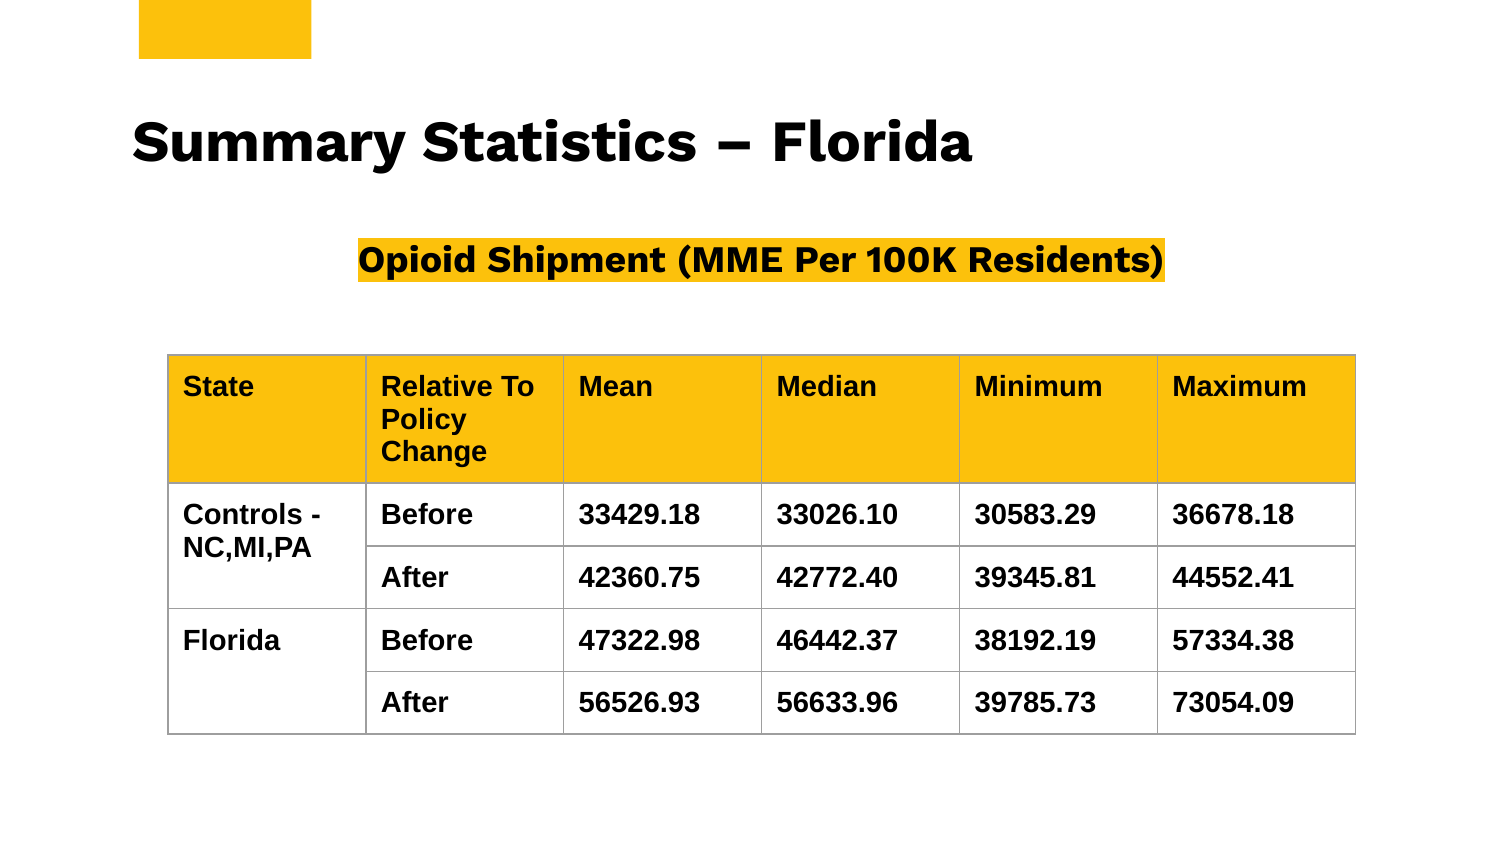

# Summary Statistics – Florida
Opioid Shipment (MME Per 100K Residents)
| State | Relative To Policy Change | Mean | Median | Minimum | Maximum |
| --- | --- | --- | --- | --- | --- |
| Controls - NC,MI,PA | Before | 33429.18 | 33026.10 | 30583.29 | 36678.18 |
|  | After | 42360.75 | 42772.40 | 39345.81 | 44552.41 |
| Florida | Before | 47322.98 | 46442.37 | 38192.19 | 57334.38 |
|  | After | 56526.93 | 56633.96 | 39785.73 | 73054.09 |